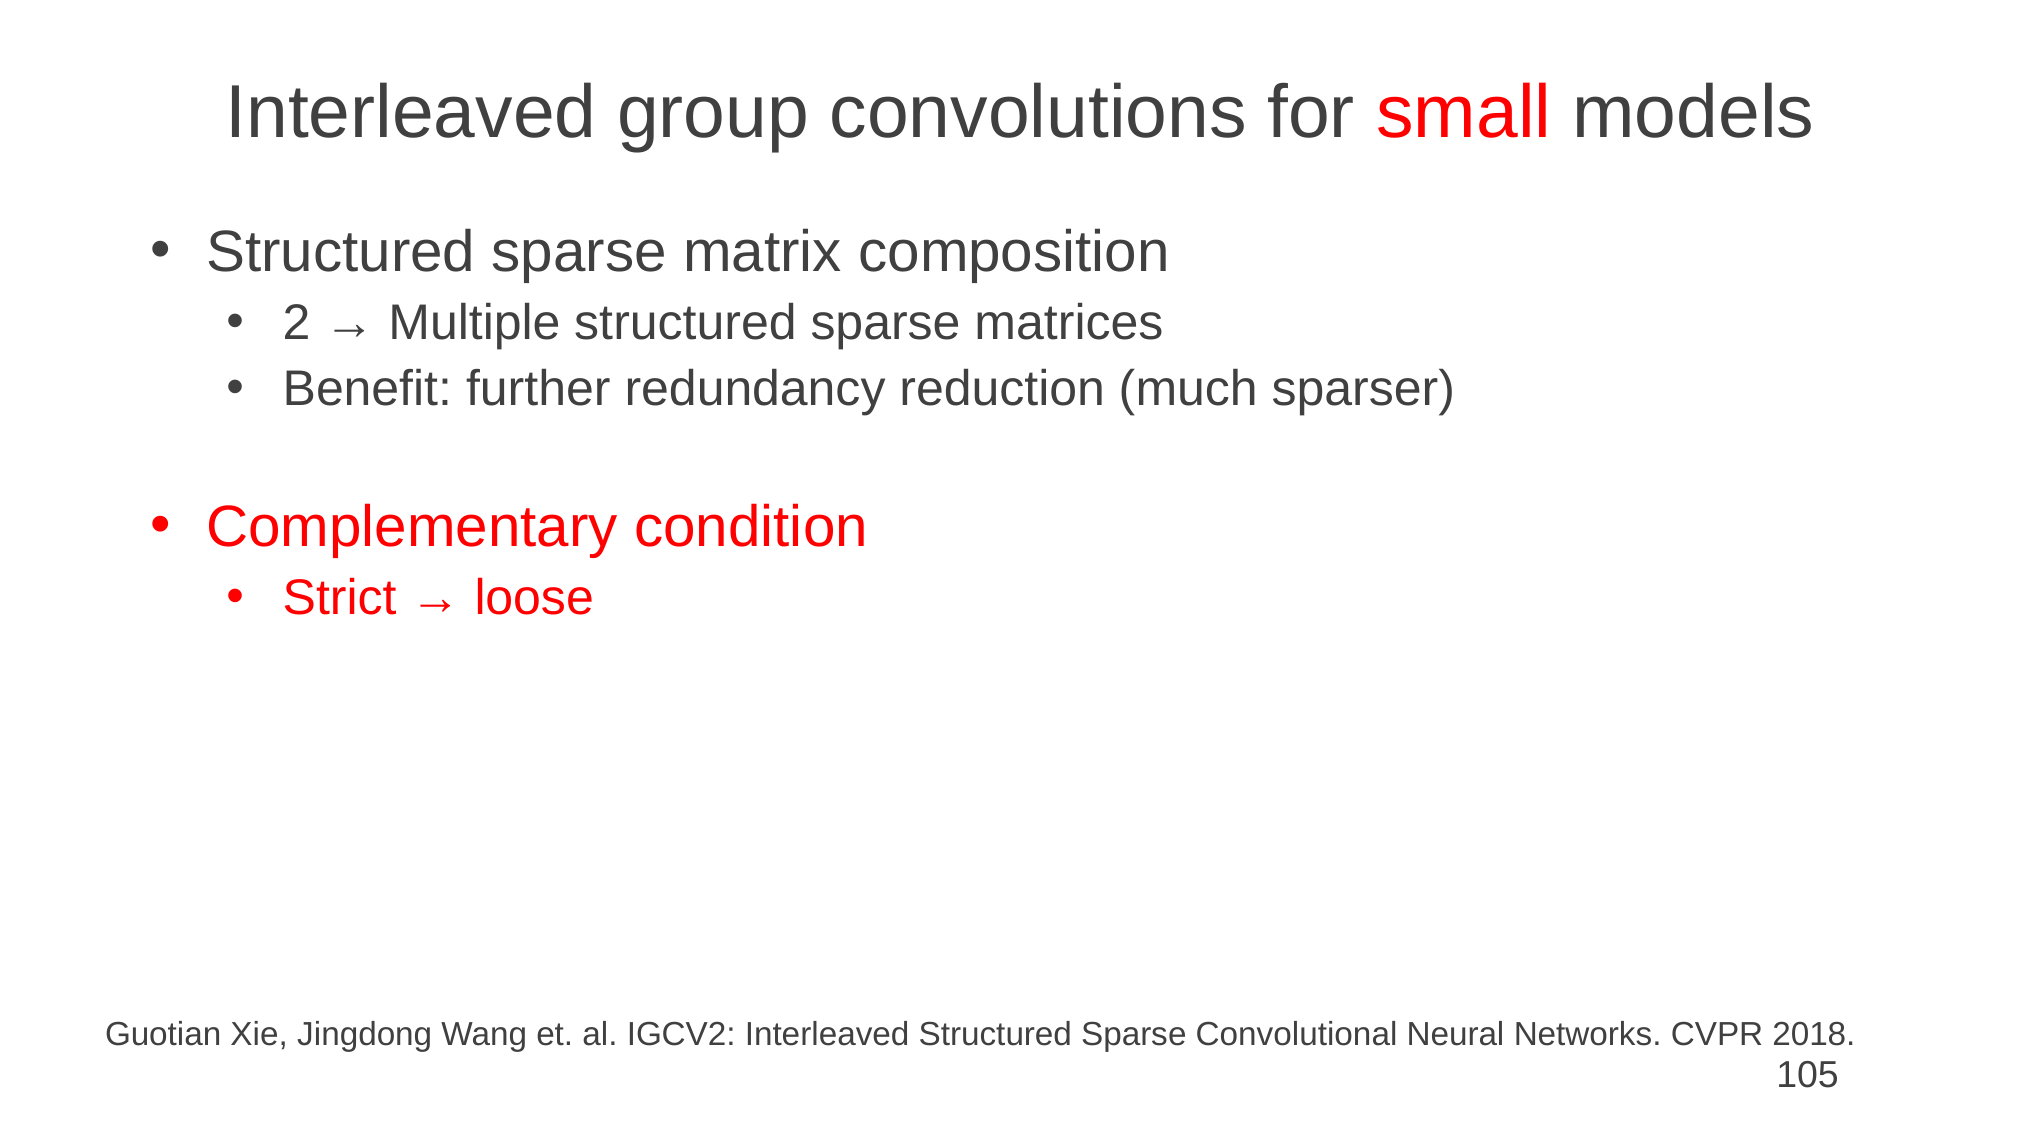

Interleaved group convolutions for small models
Structured sparse matrix composition
2 → Multiple structured sparse matrices
Benefit: further redundancy reduction (much sparser)

Complementary condition
Strict → loose

Guotian Xie, Jingdong Wang et. al. IGCV2: Interleaved Structured Sparse Convolutional Neural Networks. CVPR 2018.
105